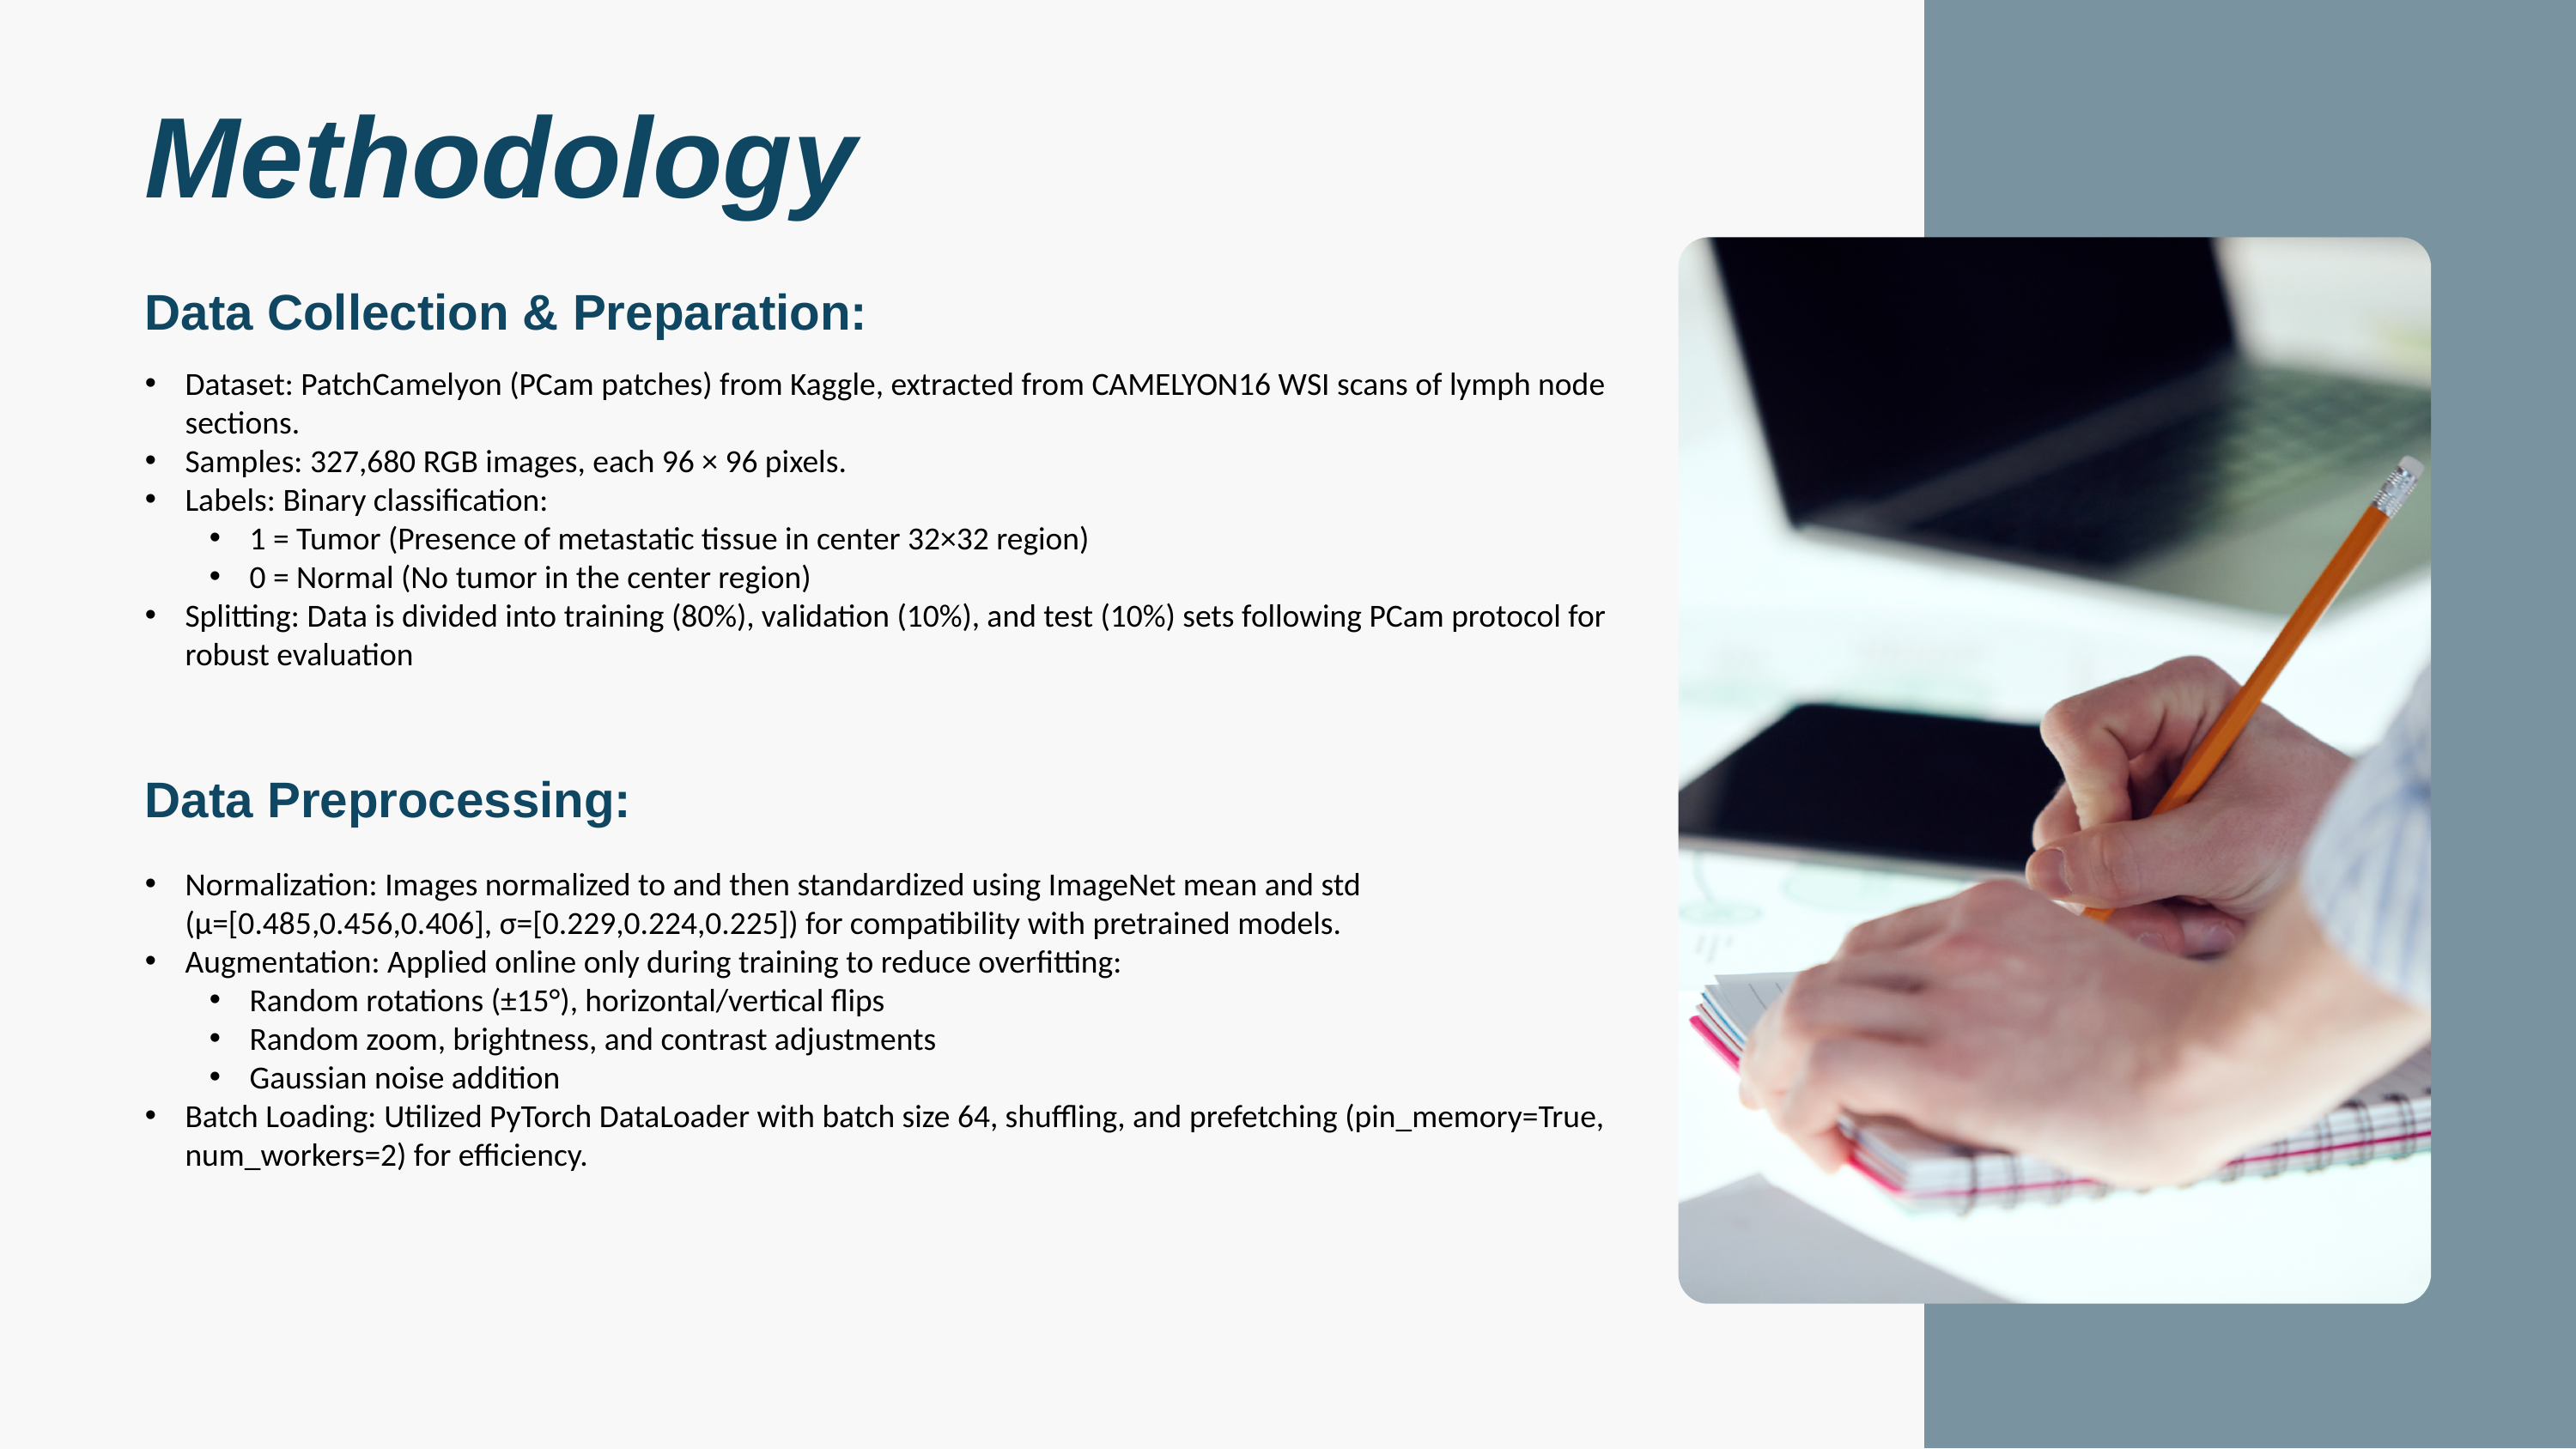

Methodology

Data Collection & Preparation:
Dataset: PatchCamelyon (PCam patches) from Kaggle, extracted from CAMELYON16 WSI scans of lymph node sections.​
Samples: 327,680 RGB images, each 96 × 96 pixels.
Labels: Binary classification:
1 = Tumor (Presence of metastatic tissue in center 32×32 region)
0 = Normal (No tumor in the center region)
Splitting: Data is divided into training (80%), validation (10%), and test (10%) sets following PCam protocol for robust evaluation
Data Preprocessing:
Normalization: Images normalized to and then standardized using ImageNet mean and std (μ=[0.485,0.456,0.406], σ=[0.229,0.224,0.225]) for compatibility with pretrained models.​
Augmentation: Applied online only during training to reduce overfitting:
Random rotations (±15°), horizontal/vertical flips
Random zoom, brightness, and contrast adjustments
Gaussian noise addition
Batch Loading: Utilized PyTorch DataLoader with batch size 64, shuffling, and prefetching (pin_memory=True, num_workers=2) for efficiency.